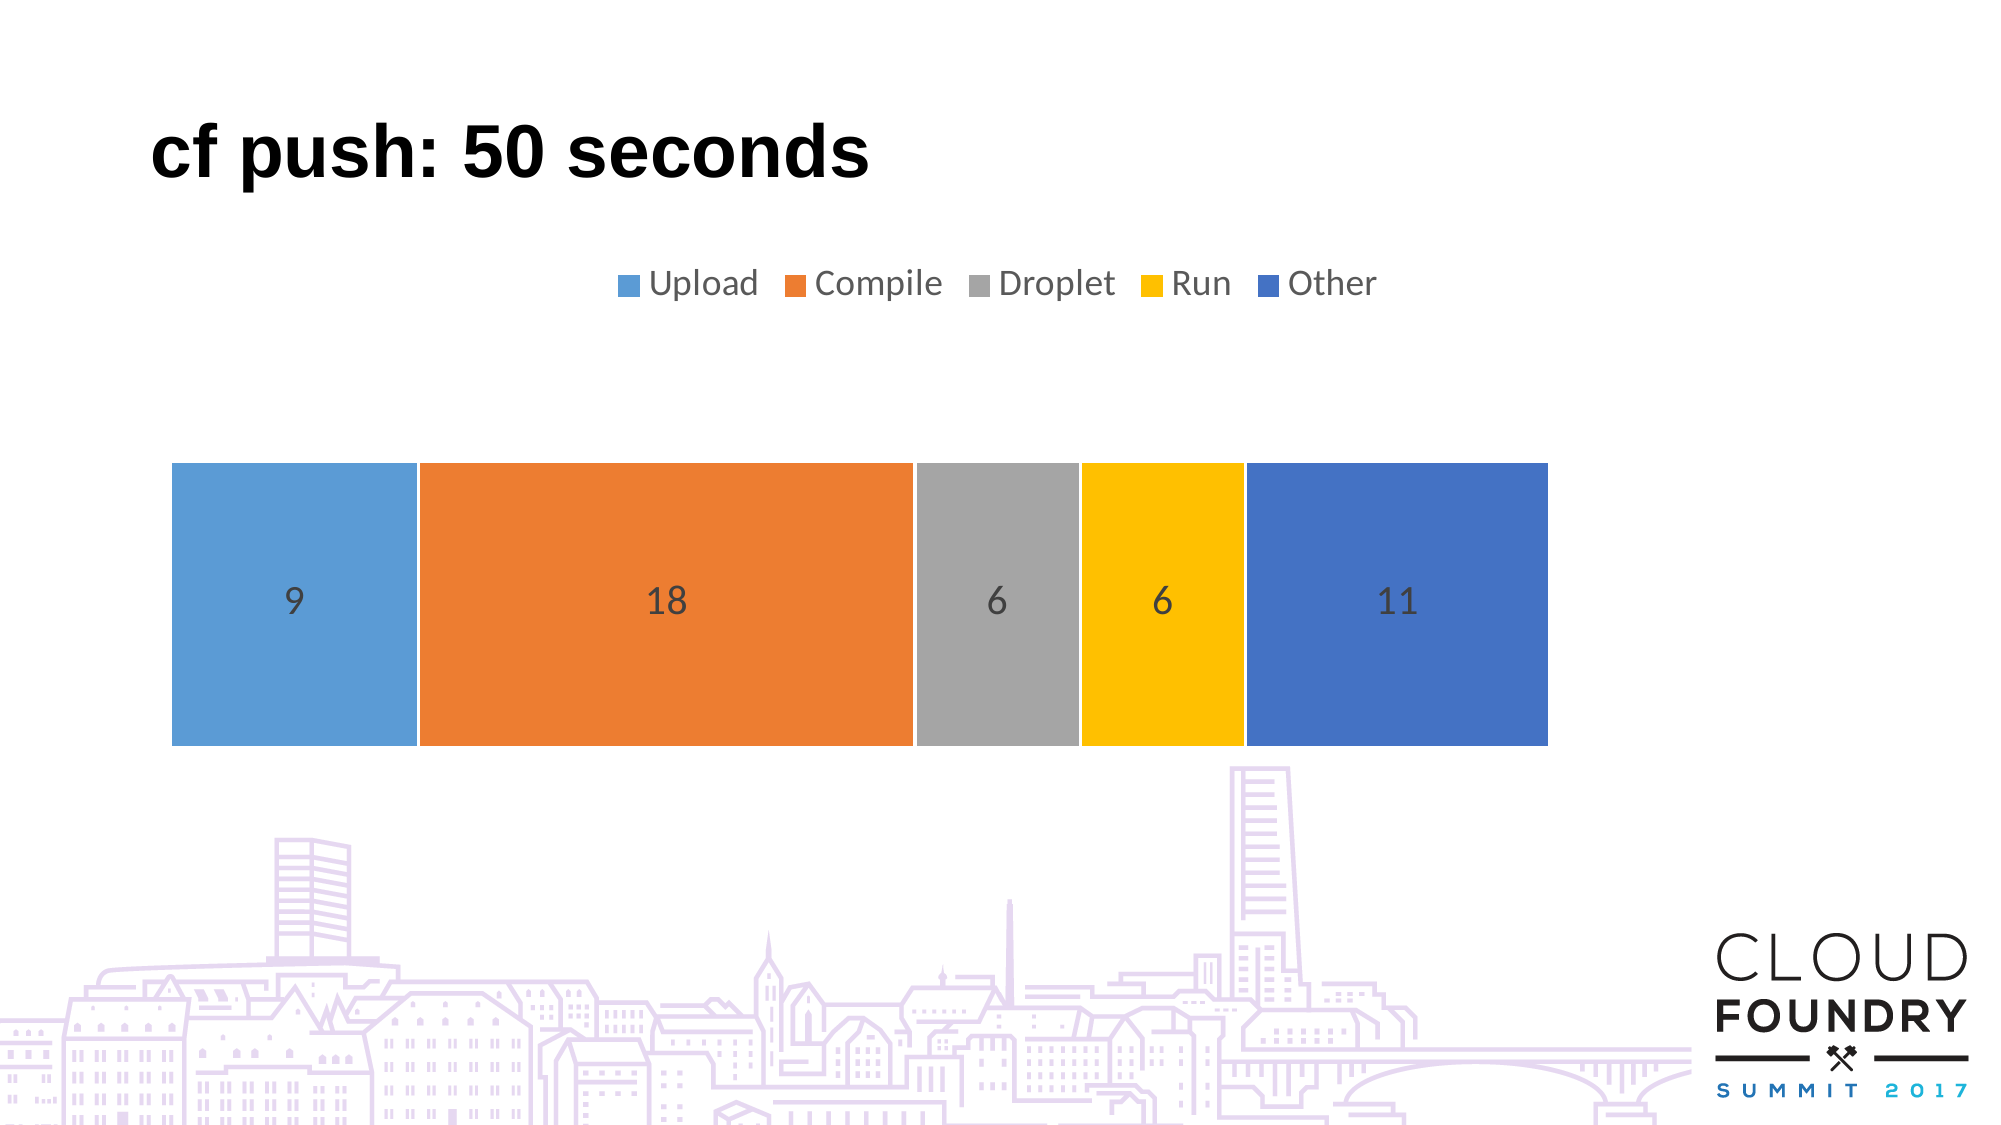

# cf push: 50 seconds

### Chart

| Category | Upload | Compile | Droplet | Run | Other |
|---|---|---|---|---|---|
| Sales | 9.0 | 18.0 | 6.0 | 6.0 | 11.0 |